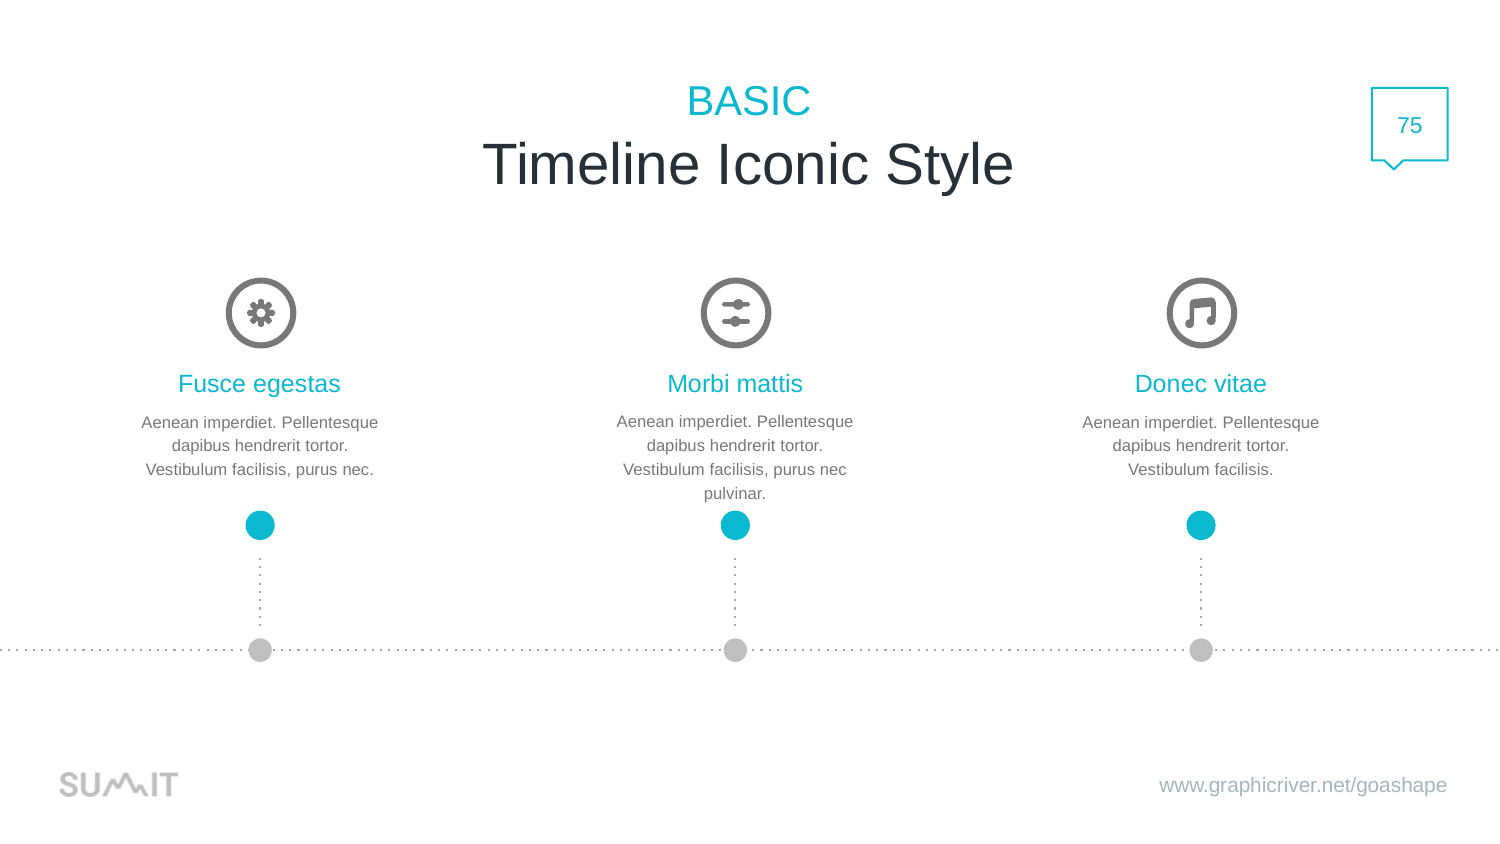

75
# Timeline Iconic Style

Fusce egestas
Morbi mattis
Donec vitae
Aenean imperdiet. Pellentesque dapibus hendrerit tortor. Vestibulum facilisis, purus nec pulvinar.
Aenean imperdiet. Pellentesque dapibus hendrerit tortor. Vestibulum facilisis, purus nec.
Aenean imperdiet. Pellentesque dapibus hendrerit tortor. Vestibulum facilisis.

www.graphicriver.net/goashape